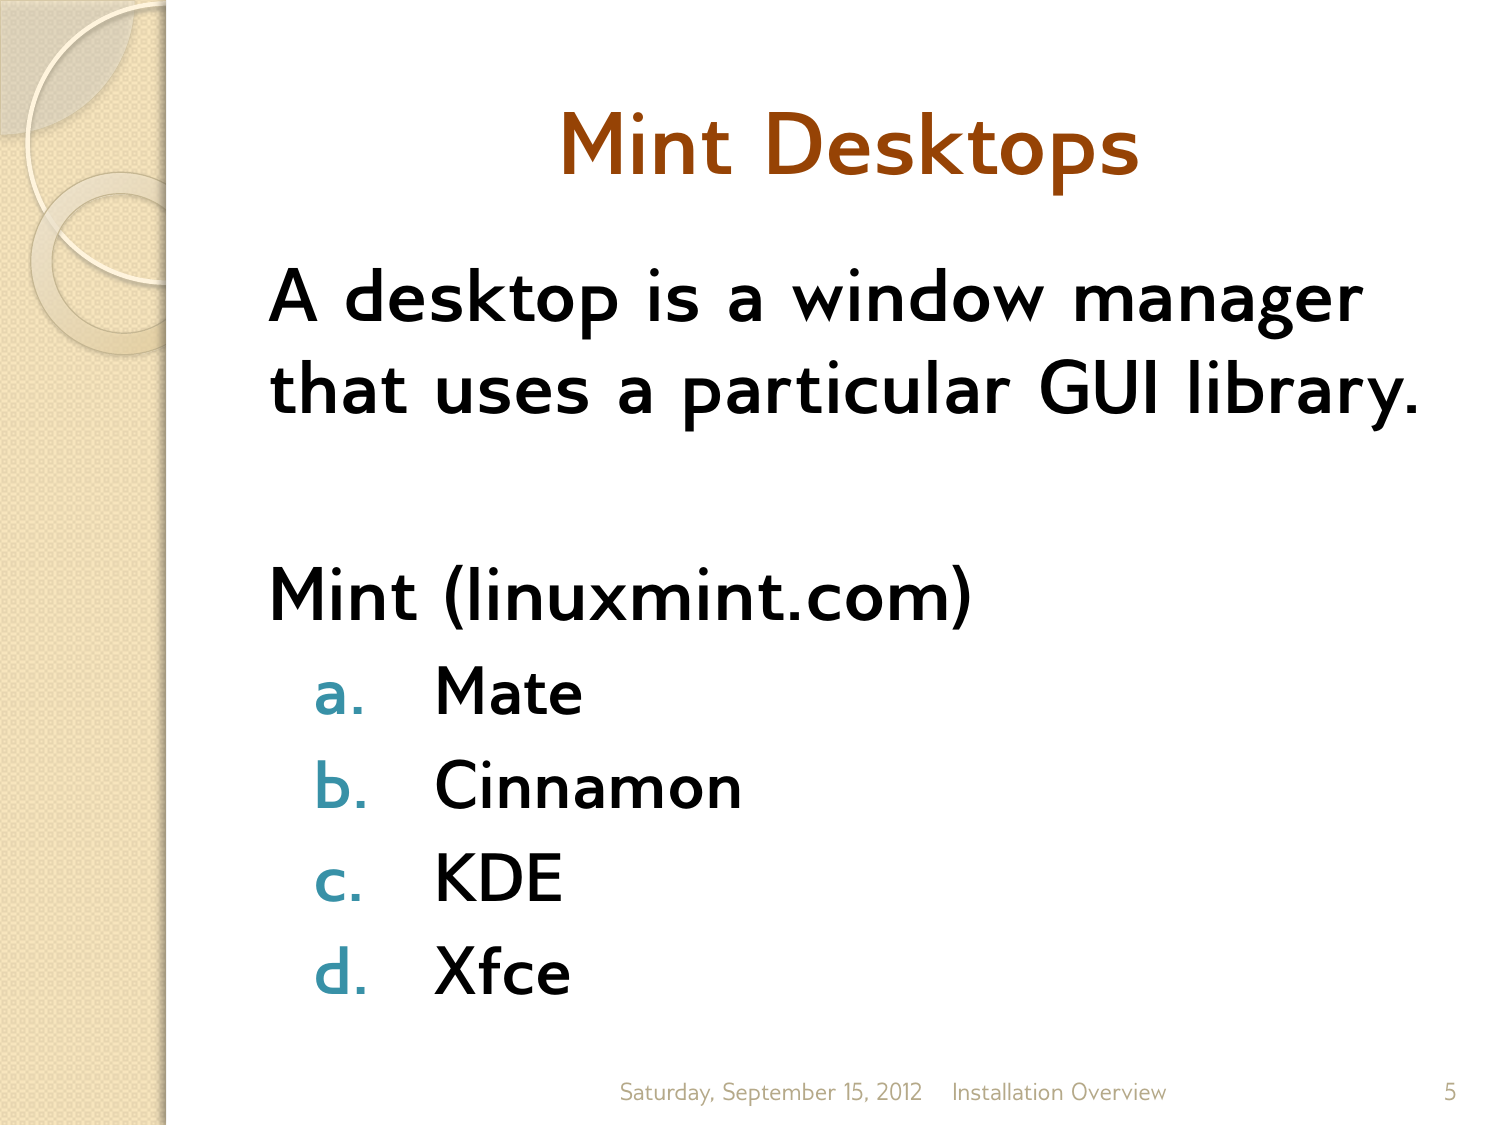

# Mint Desktops
A desktop is a window manager that uses a particular GUI library.

Mint (linuxmint.com)
Mate
Cinnamon
KDE
Xfce
Saturday, September 15, 2012
Installation Overview
5